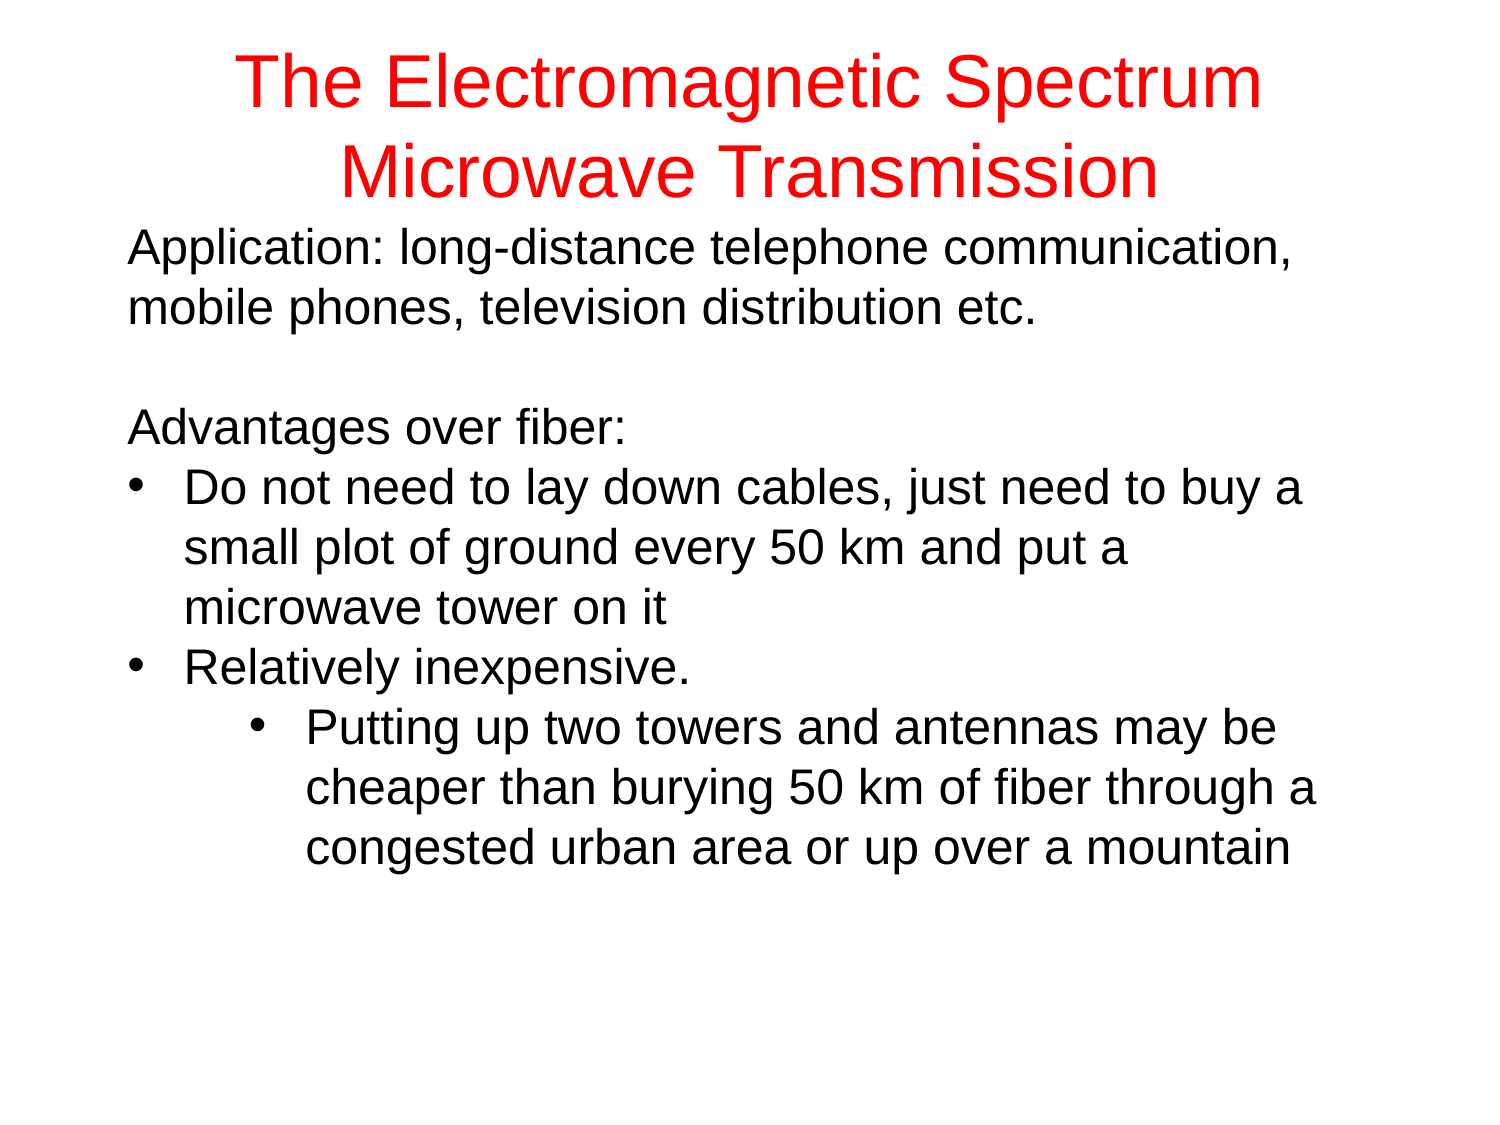

# The Electromagnetic Spectrum Microwave Transmission
Application: long-distance telephone communication, mobile phones, television distribution etc.

Advantages over fiber:
Do not need to lay down cables, just need to buy a small plot of ground every 50 km and put a microwave tower on it
Relatively inexpensive.
Putting up two towers and antennas may be cheaper than burying 50 km of fiber through a congested urban area or up over a mountain